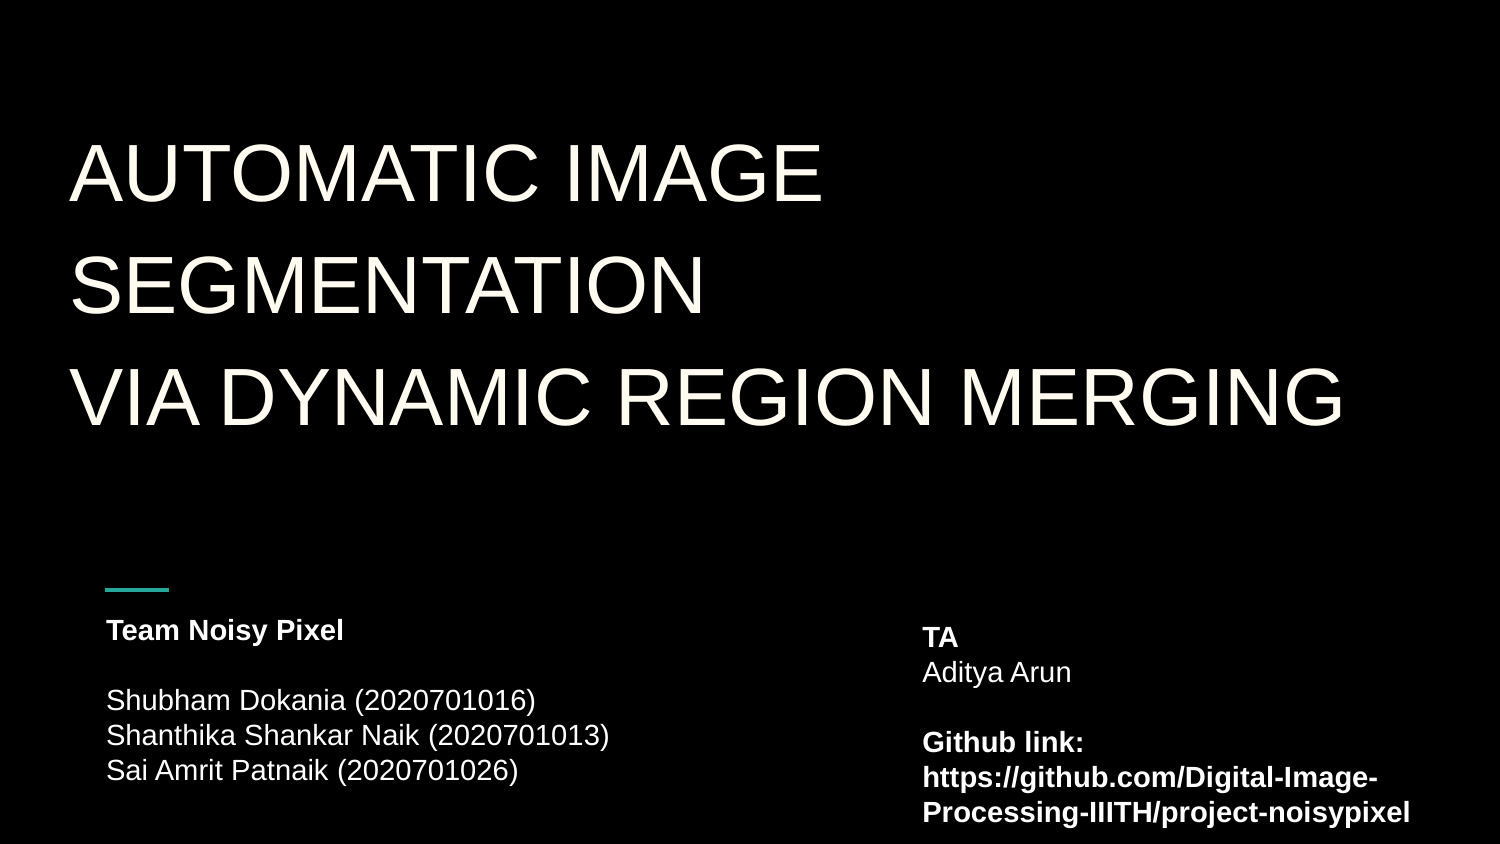

# AUTOMATIC IMAGE SEGMENTATION
VIA DYNAMIC REGION MERGING
Team Noisy Pixel

Shubham Dokania (2020701016)
Shanthika Shankar Naik (2020701013)
Sai Amrit Patnaik (2020701026)
TA
Aditya Arun

Github link:
https://github.com/Digital-Image-Processing-IIITH/project-noisypixel